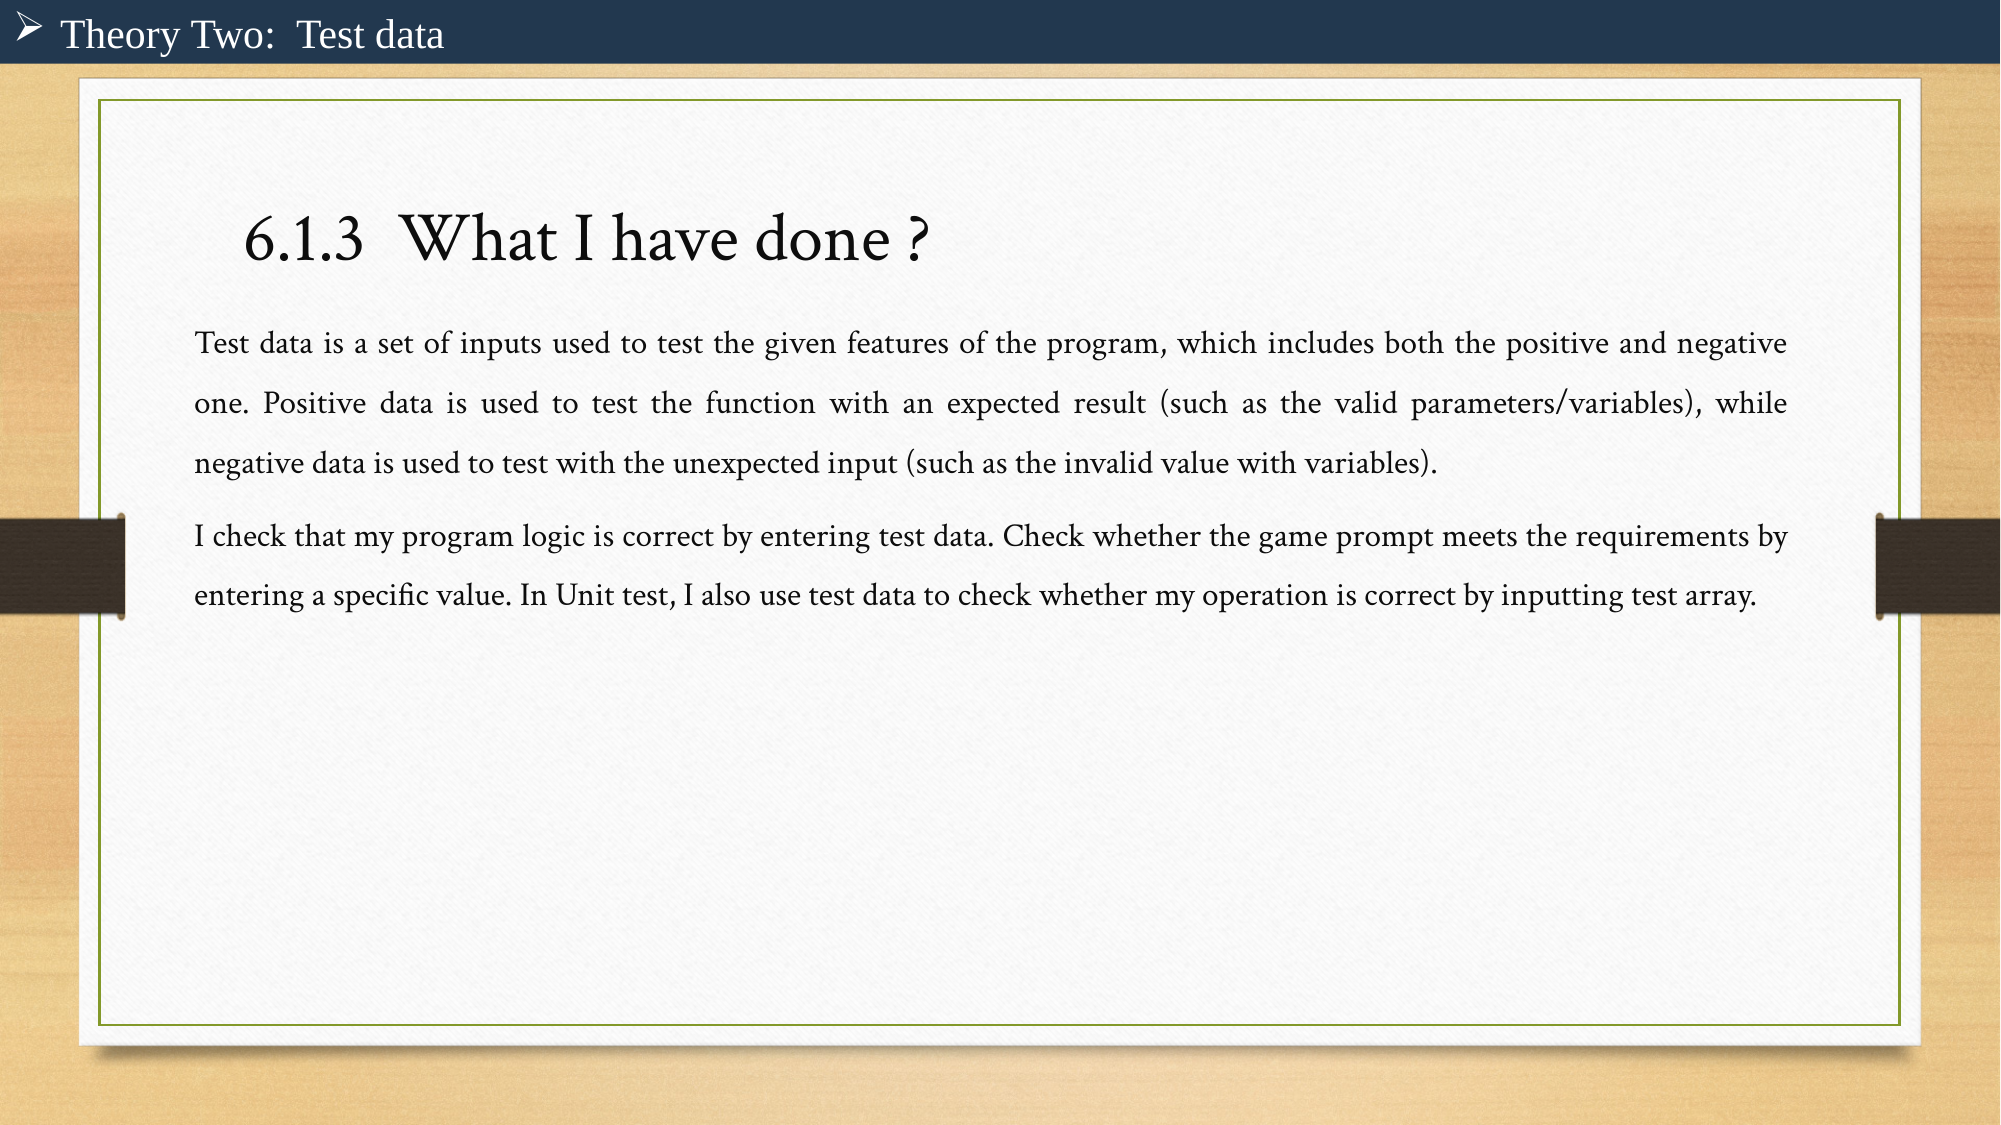

Theory Two:  Test data
6.1.3  What I have done ?
Test data is a set of inputs used to test the given features of the program, which includes both the positive and negative one. Positive data is used to test the function with an expected result (such as the valid parameters/variables), while negative data is used to test with the unexpected input (such as the invalid value with variables).
I check that my program logic is correct by entering test data. Check whether the game prompt meets the requirements by entering a specific value. In Unit test, I also use test data to check whether my operation is correct by inputting test array.